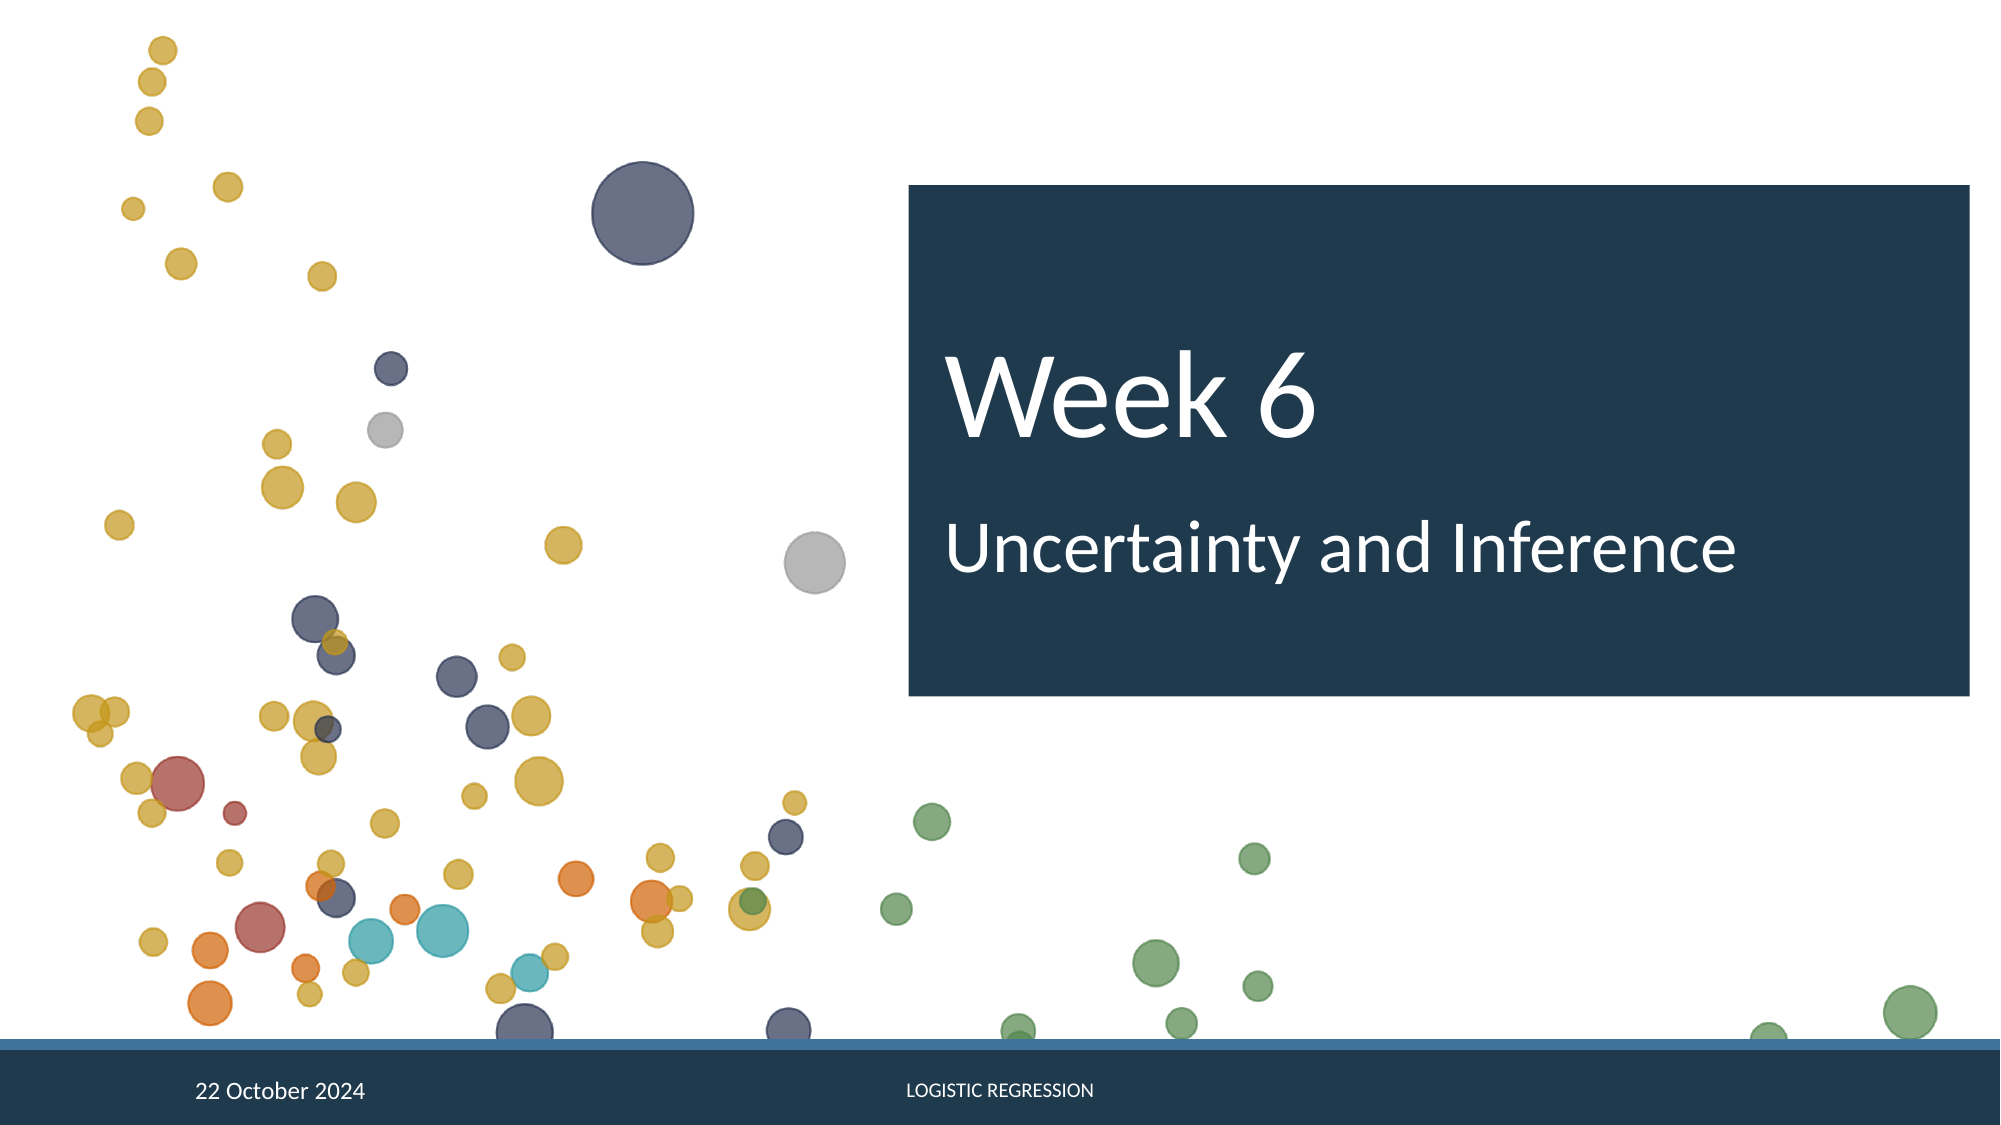

# Week 6
Uncertainty and Inference
22 October 2024
Logistic regression